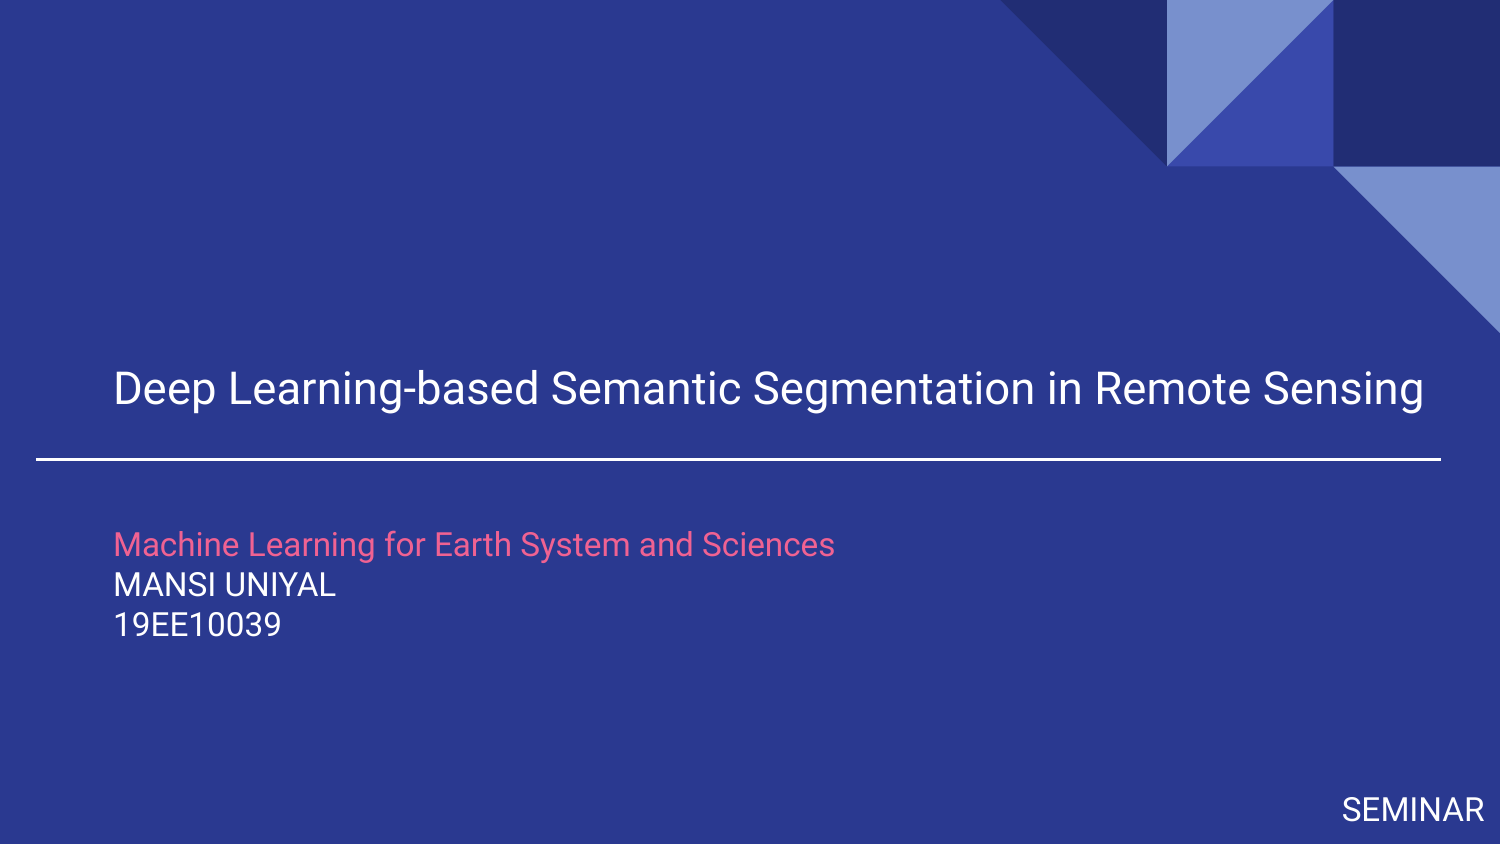

# Deep Learning-based Semantic Segmentation in Remote Sensing
Machine Learning for Earth System and Sciences
MANSI UNIYAL
19EE10039
SEMINAR